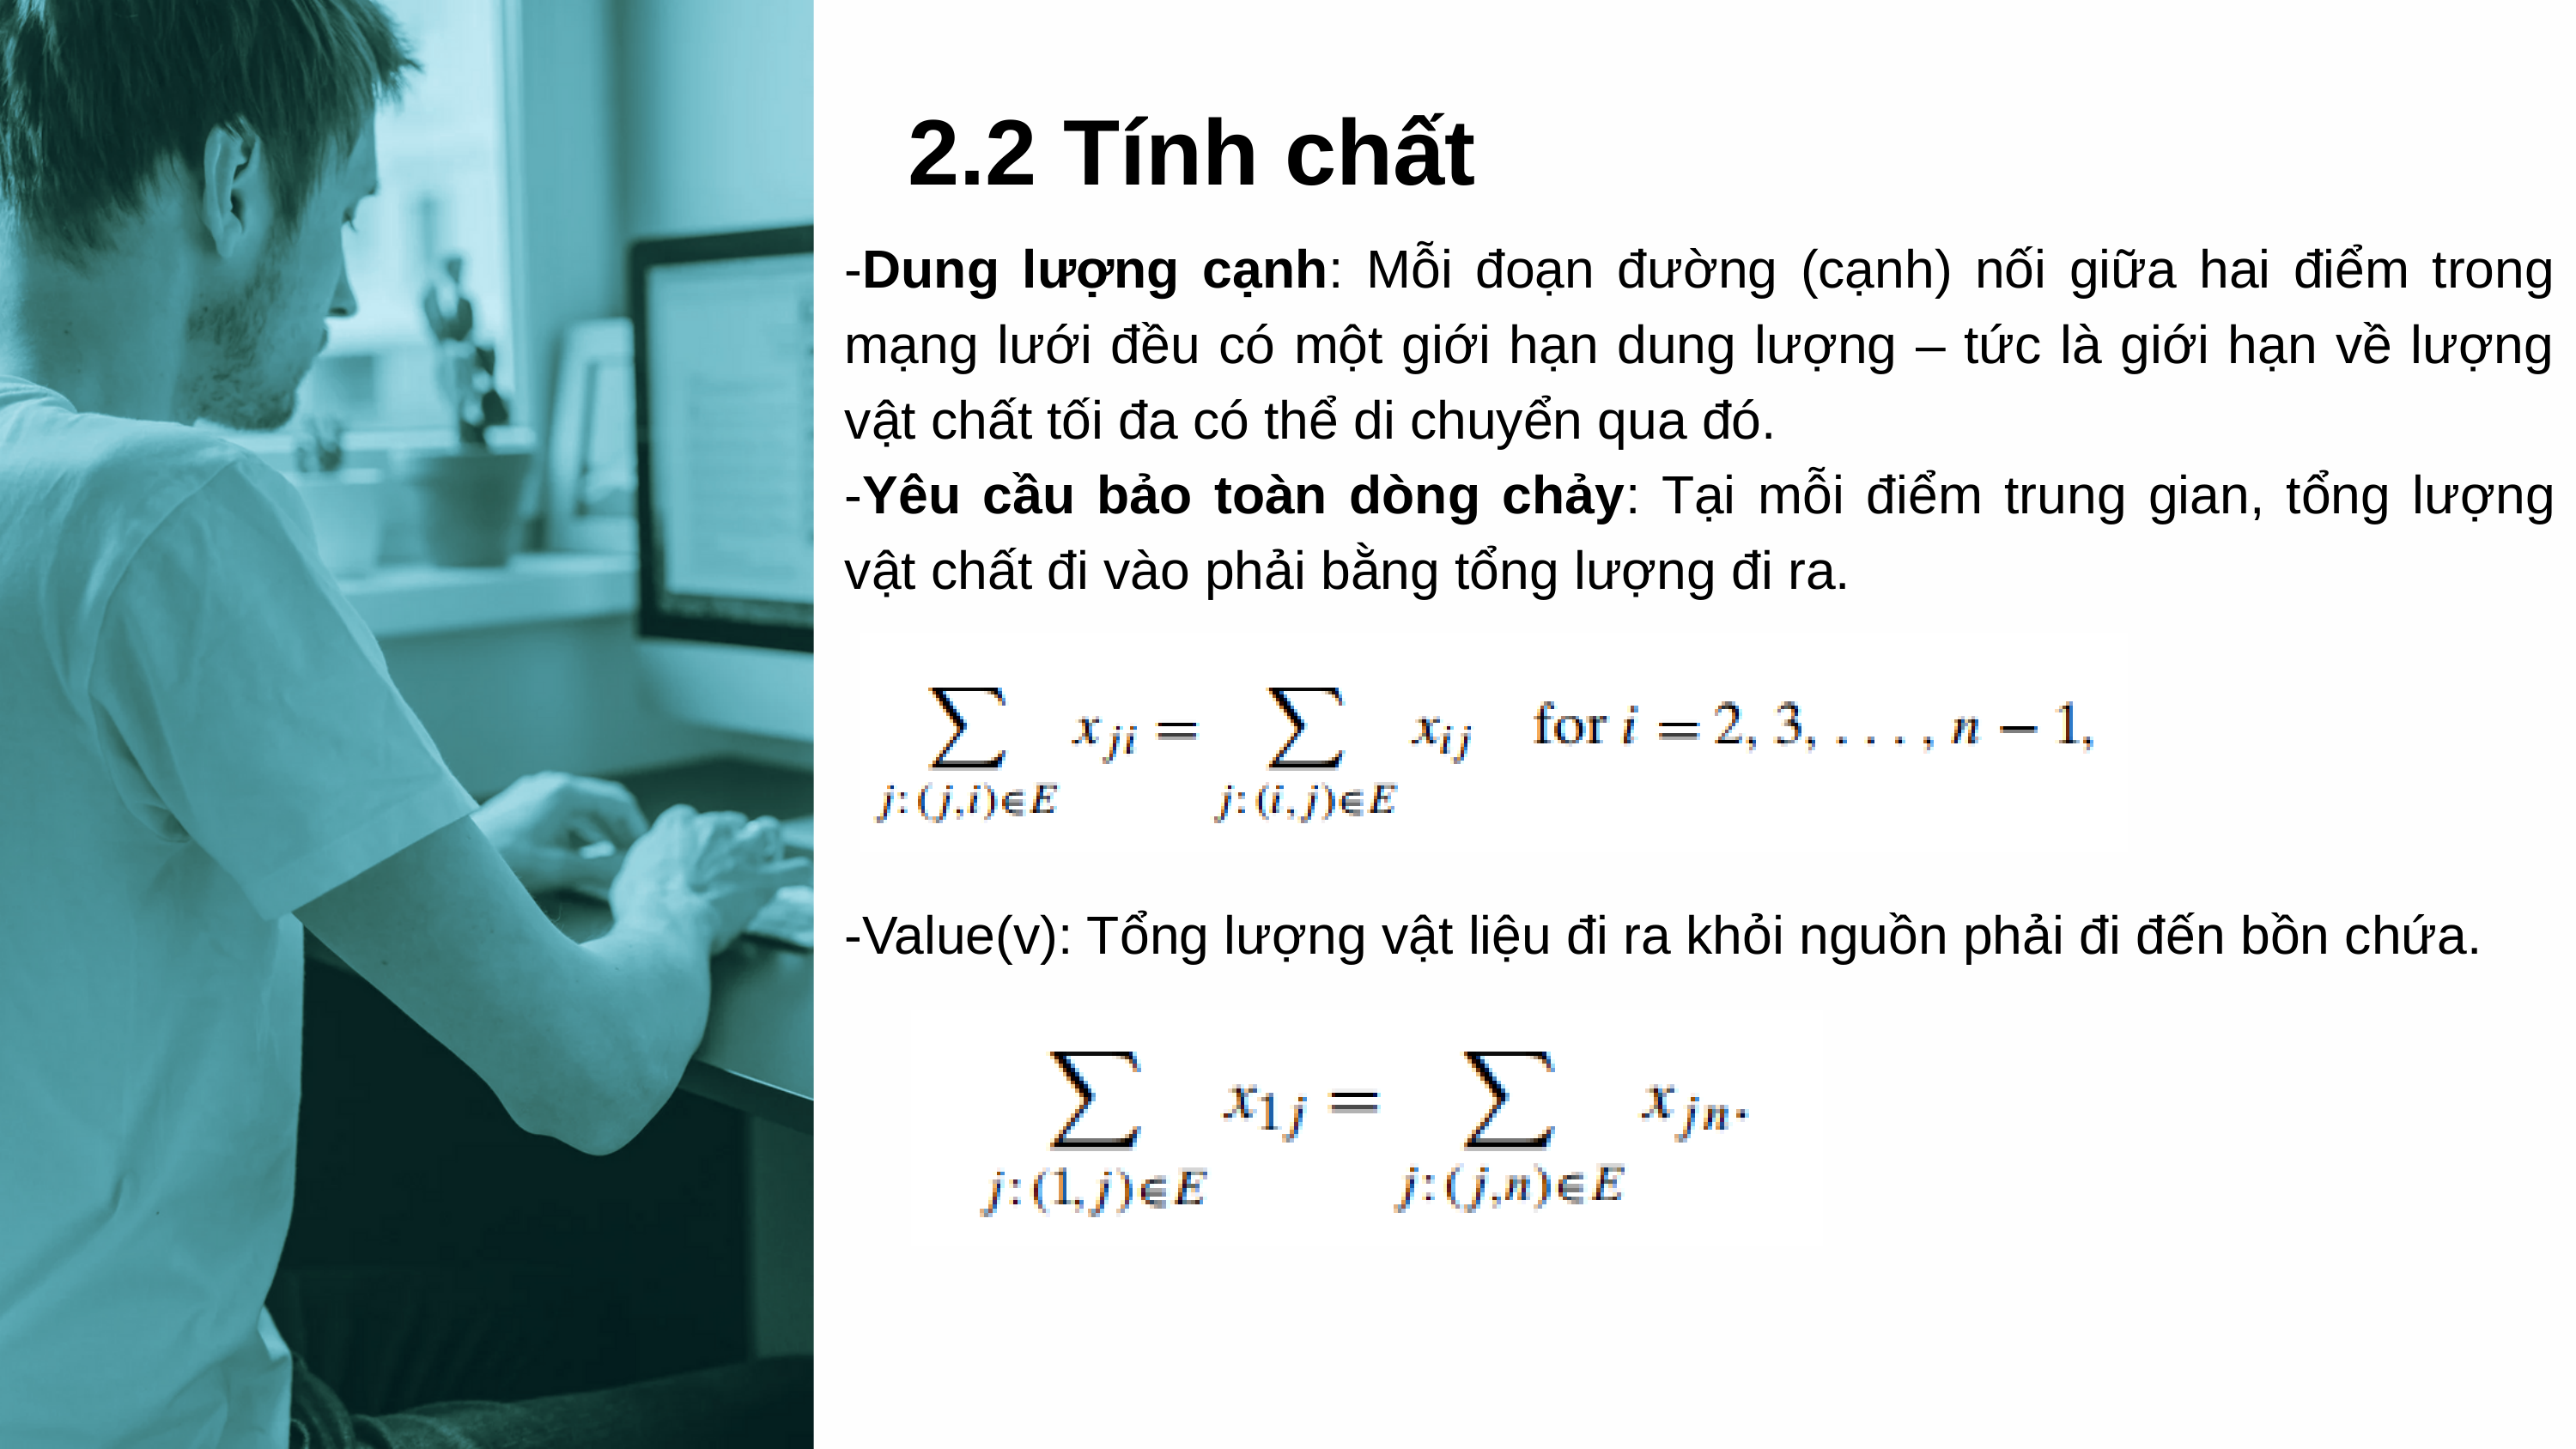

2.2 Tính chất
-Dung lượng cạnh: Mỗi đoạn đường (cạnh) nối giữa hai điểm trong mạng lưới đều có một giới hạn dung lượng – tức là giới hạn về lượng vật chất tối đa có thể di chuyển qua đó.
-Yêu cầu bảo toàn dòng chảy: Tại mỗi điểm trung gian, tổng lượng vật chất đi vào phải bằng tổng lượng đi ra.

-Value(v): Tổng lượng vật liệu đi ra khỏi nguồn phải đi đến bồn chứa.